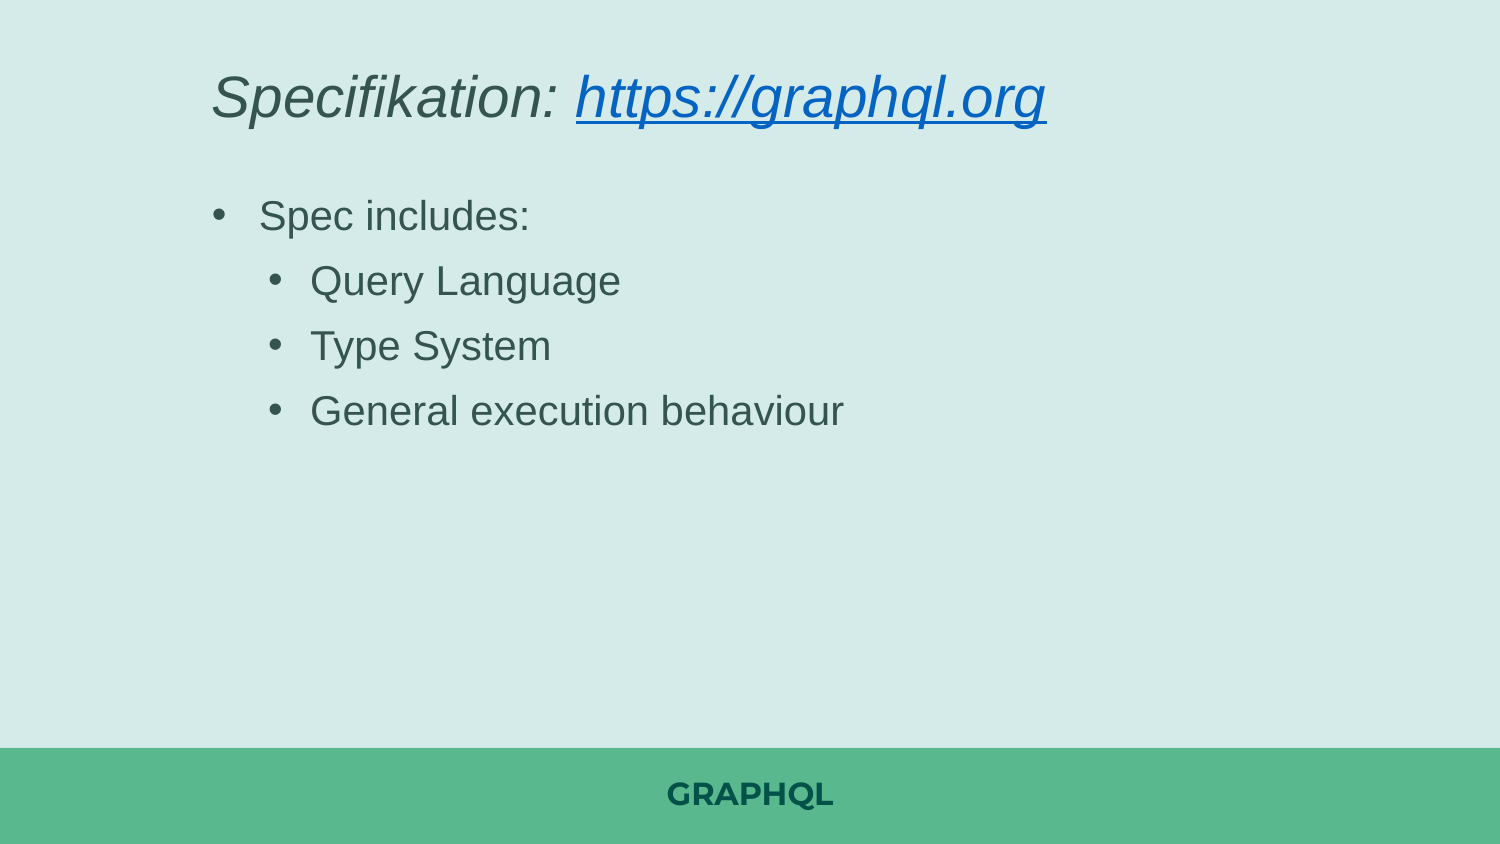

Specifikation: https://graphql.org

Spec includes:
Query Language
Type System
General execution behaviour

# GraphQL